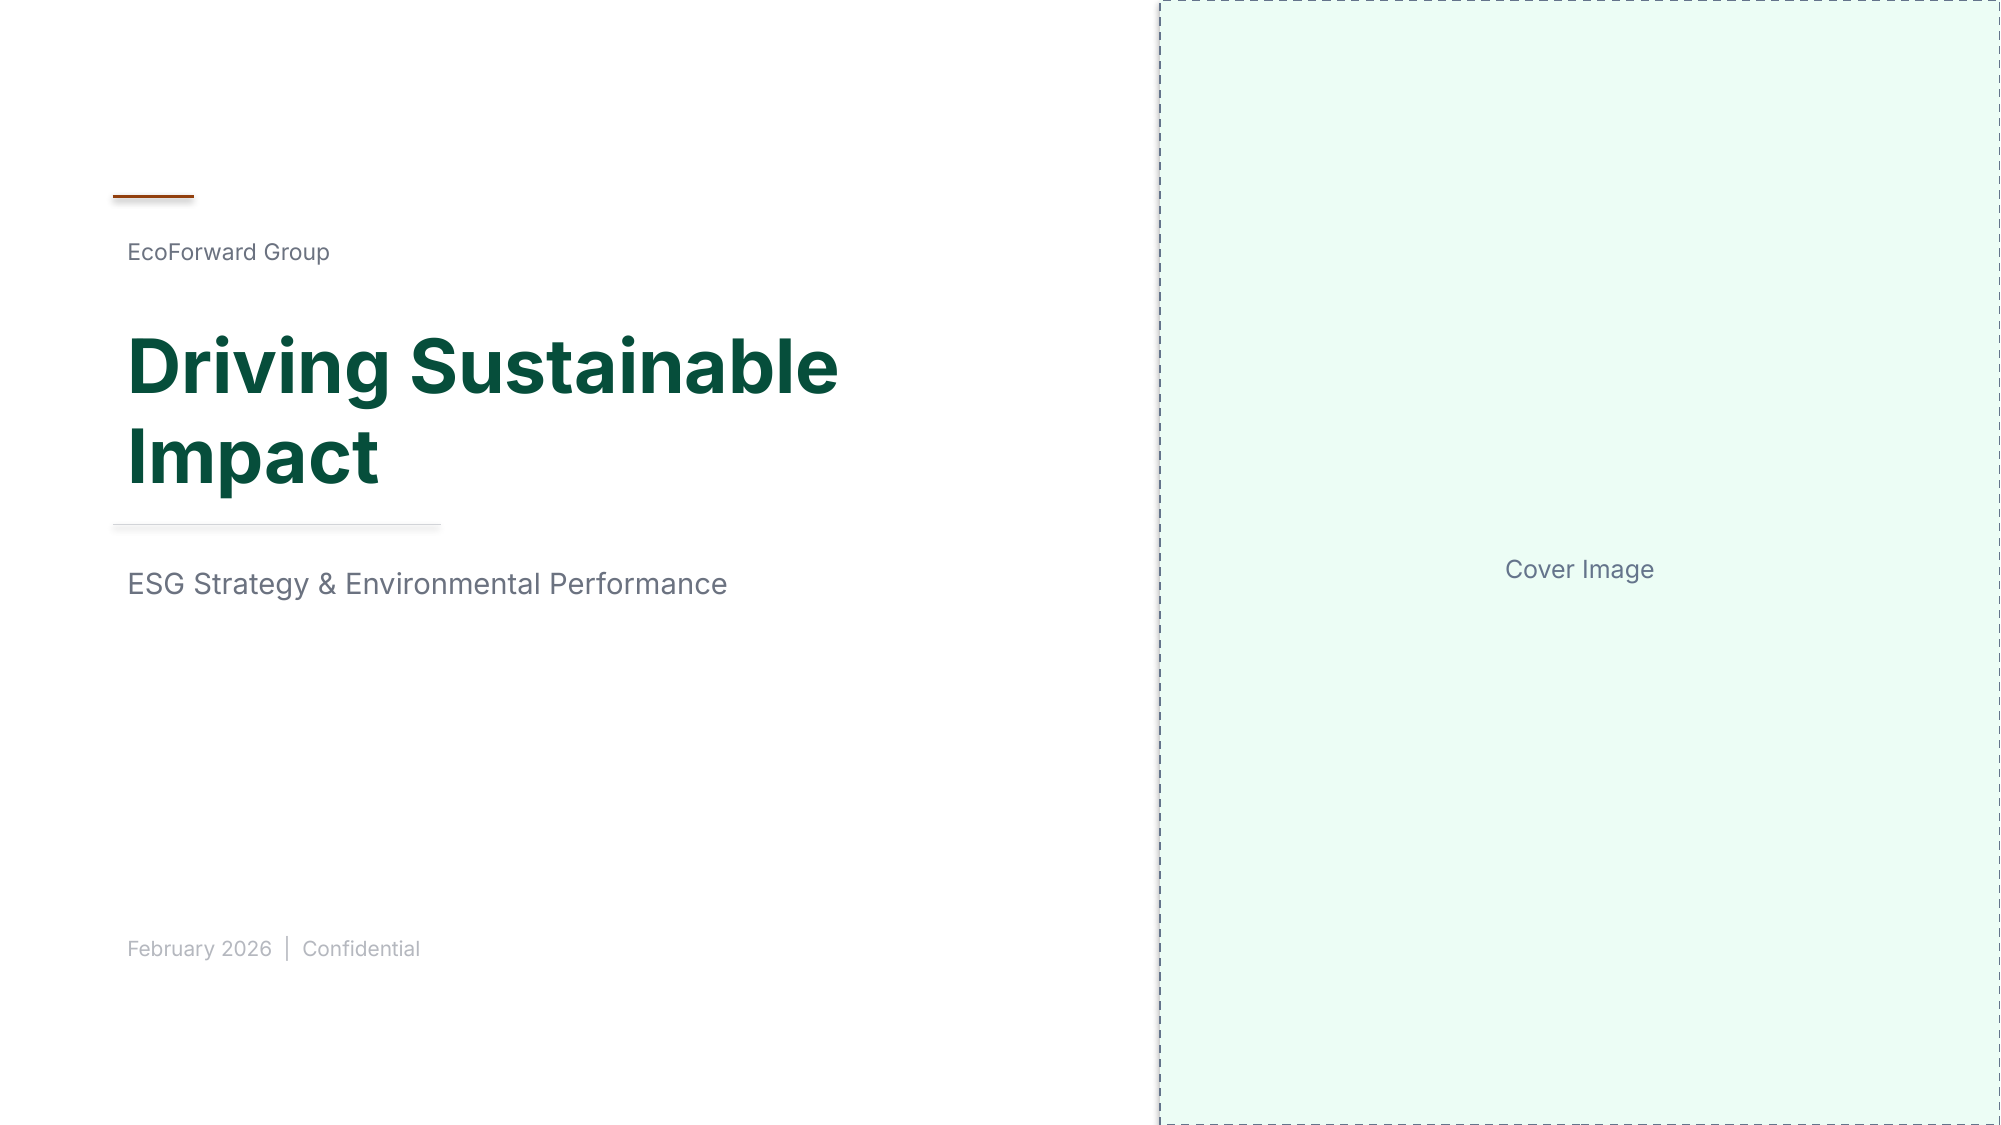

EcoForward Group
Driving Sustainable Impact
Cover Image
ESG Strategy & Environmental Performance
February 2026  |  Confidential